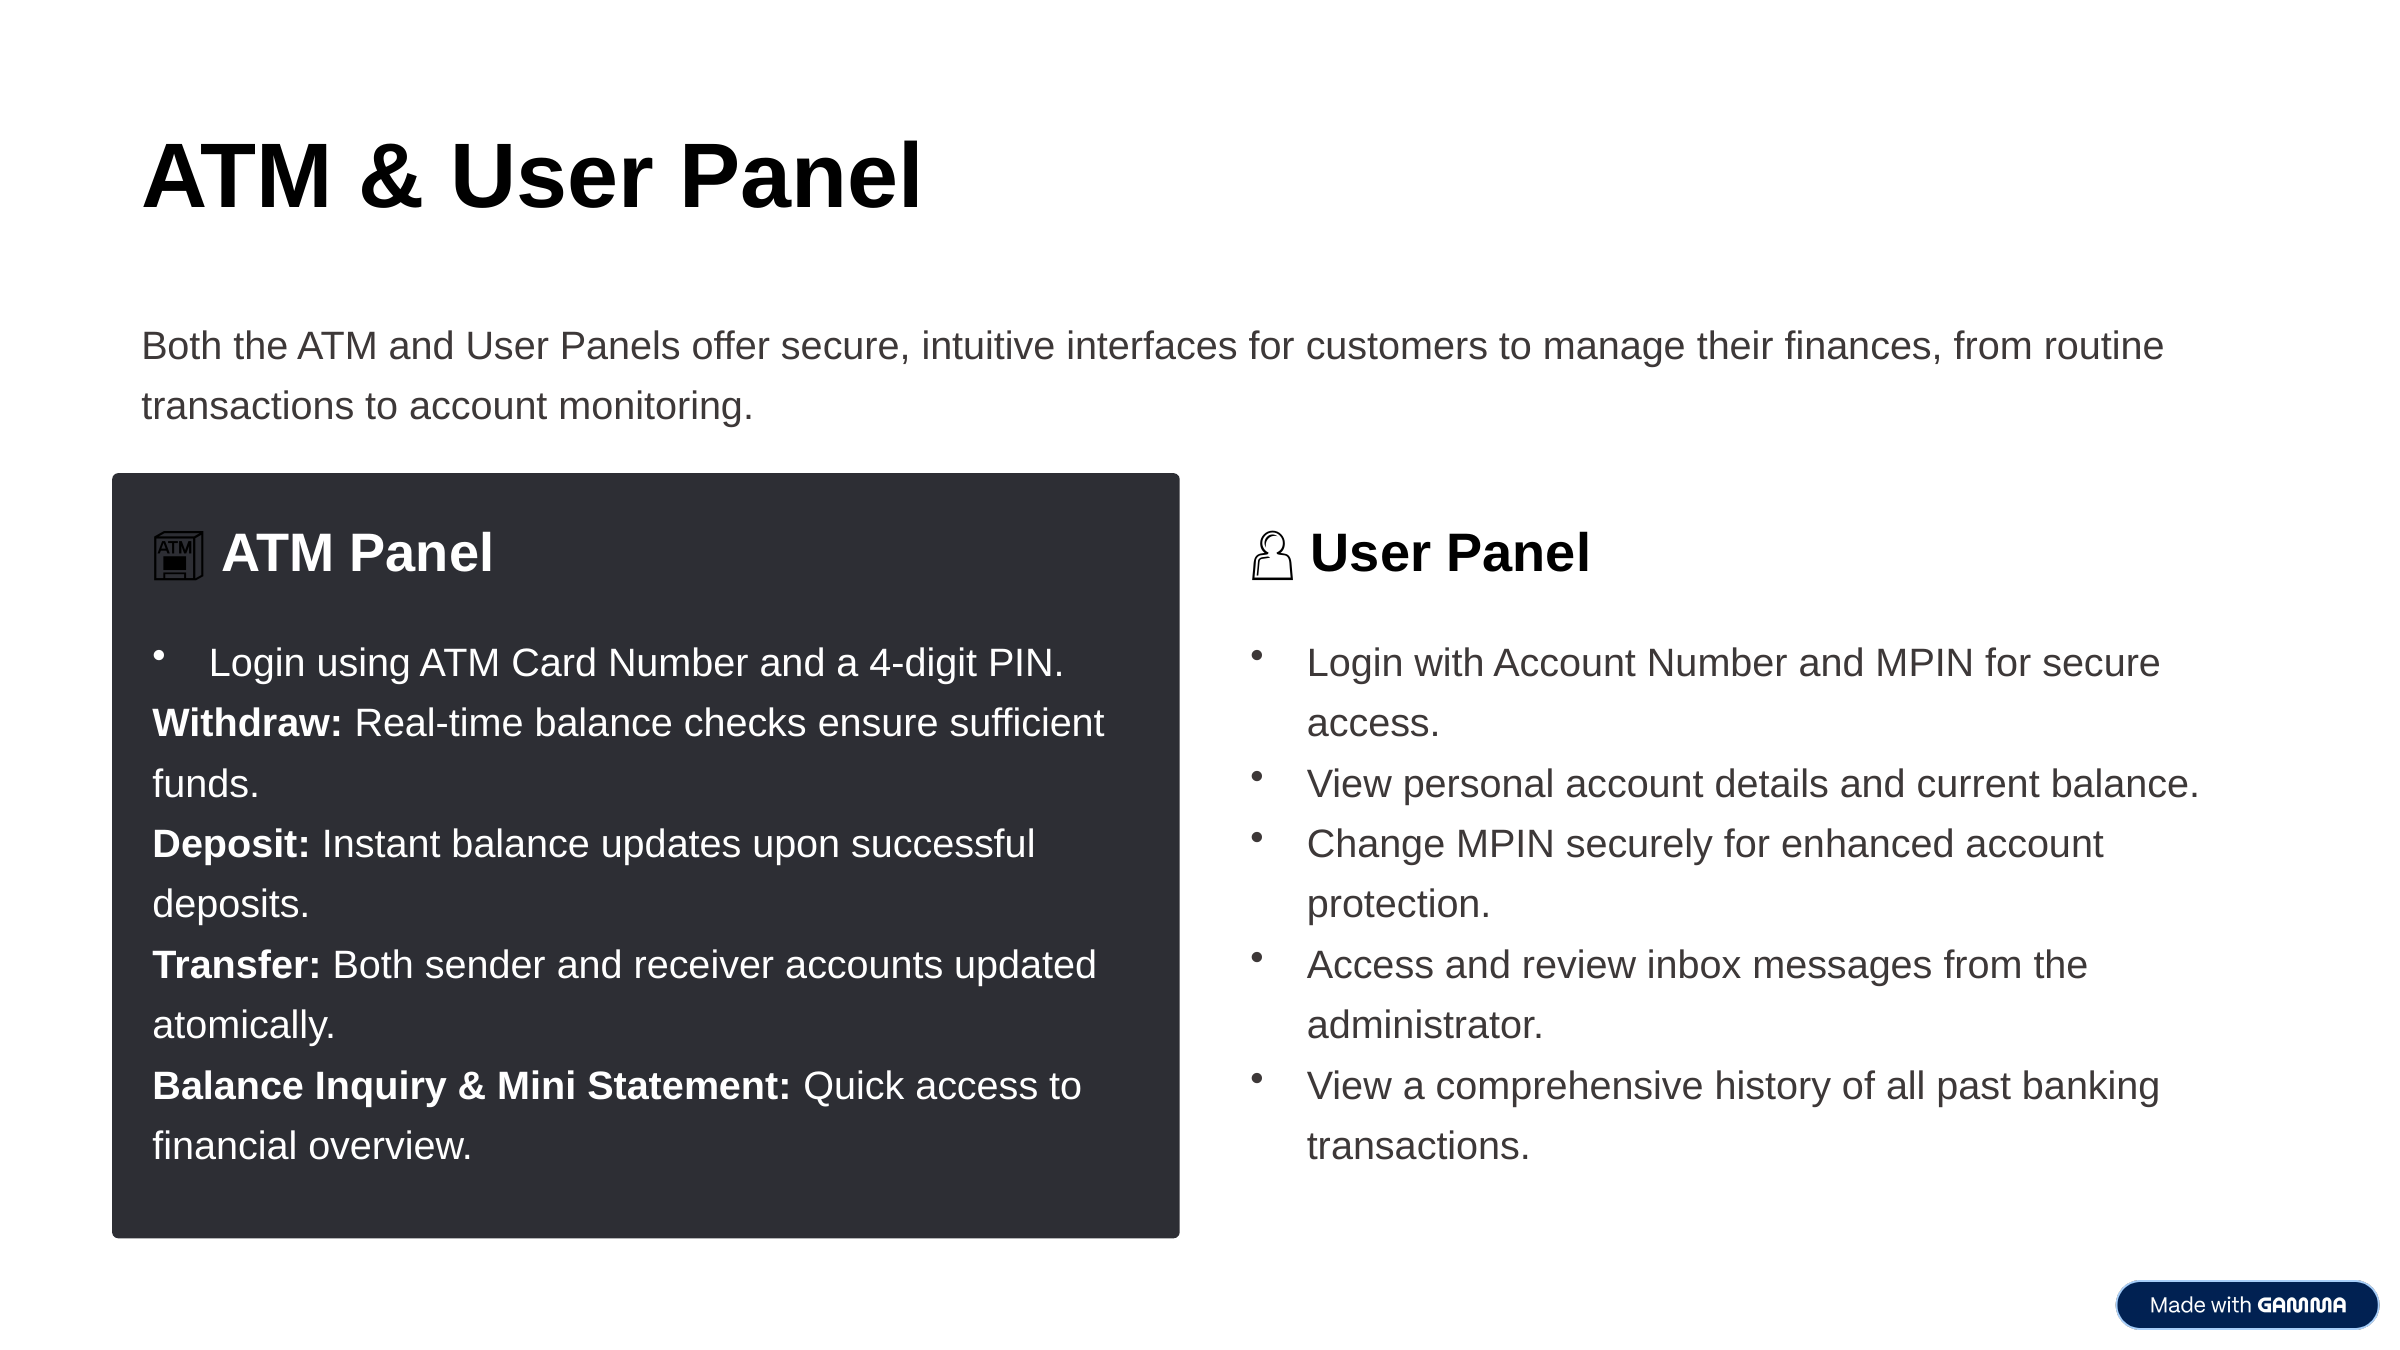

ATM & User Panel
Both the ATM and User Panels offer secure, intuitive interfaces for customers to manage their finances, from routine transactions to account monitoring.

🏧 ATM Panel
👤 User Panel
Login using ATM Card Number and a 4-digit PIN.
Withdraw: Real-time balance checks ensure sufficient funds.
Deposit: Instant balance updates upon successful deposits.
Transfer: Both sender and receiver accounts updated atomically.
Balance Inquiry & Mini Statement: Quick access to financial overview.
Login with Account Number and MPIN for secure access.
View personal account details and current balance.
Change MPIN securely for enhanced account protection.
Access and review inbox messages from the administrator.
View a comprehensive history of all past banking transactions.